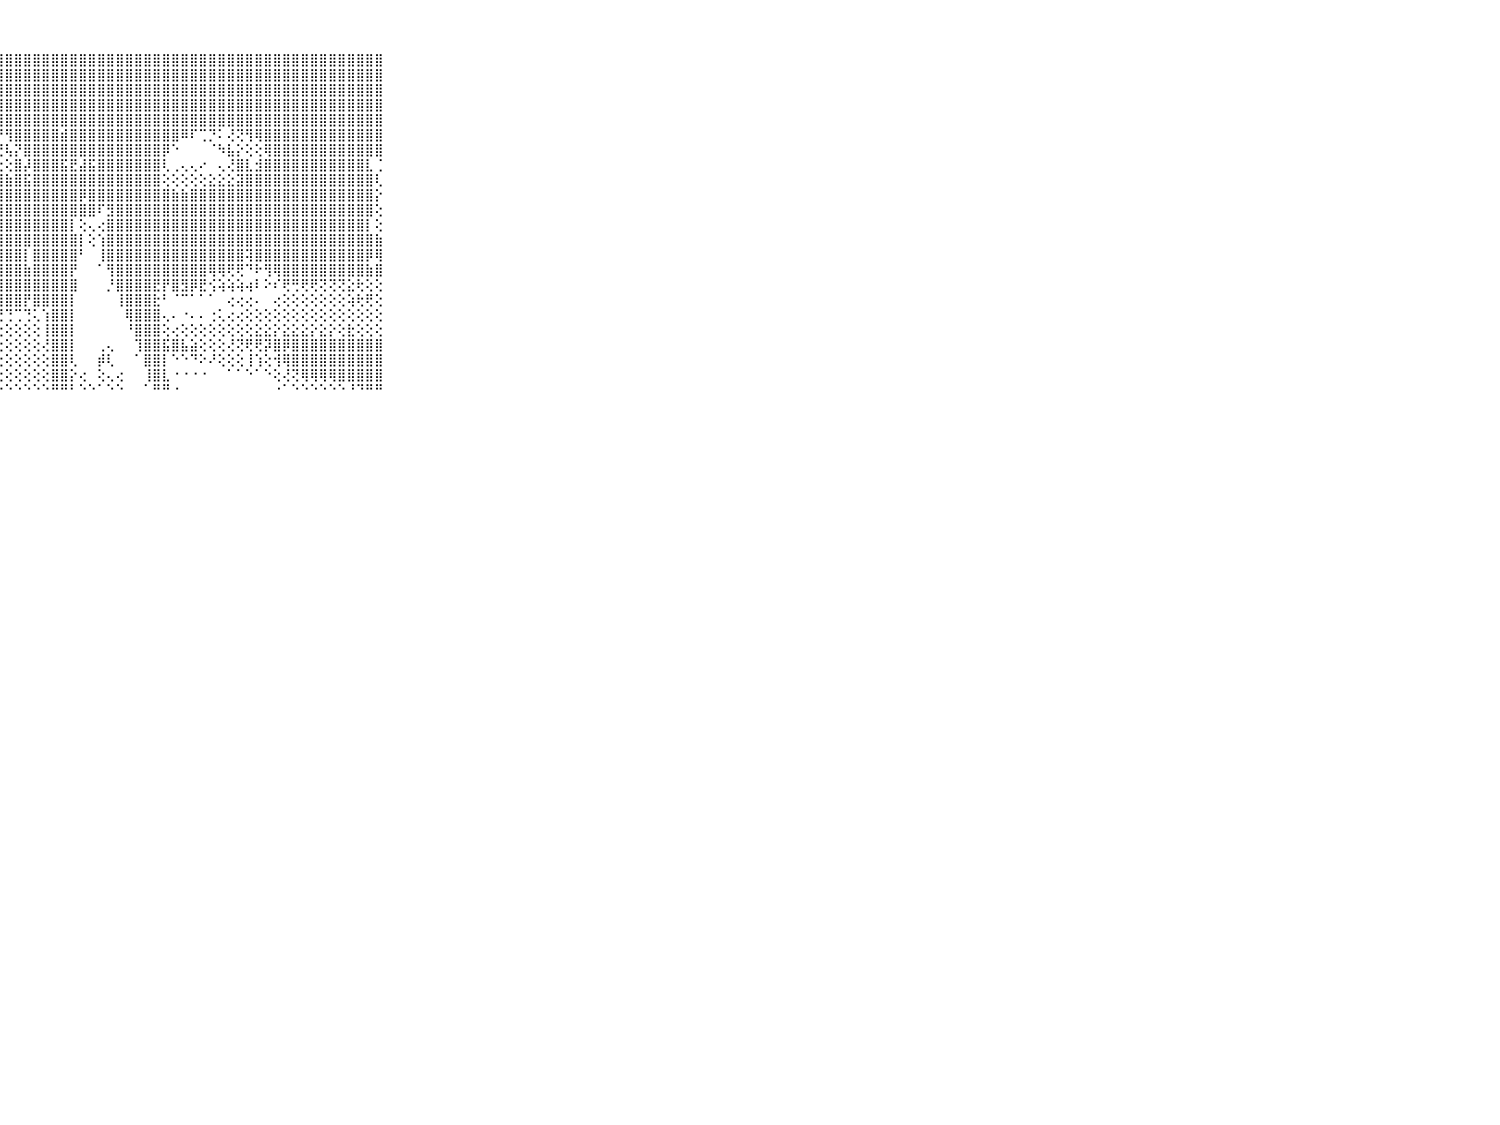

⠀⠀⠀⠀⠀⠀⠀⠀⠀⠀⠀⣿⣿⣿⣿⣿⣿⣿⣿⣿⣿⣿⣿⣿⣿⣿⣿⣿⣿⣿⣿⣿⣿⣿⣿⣿⣿⣿⣿⣿⣿⣿⣿⣿⣿⣿⣿⣿⣿⣿⣿⣿⣿⣿⣿⣿⣿⣿⣿⣿⣿⣿⣿⣿⣿⣿⣿⣿⣿⠀⠀⠀⠀⠀⠀⠀⠀⠀⠀⠀⠀
⠀⠀⠀⠀⠀⠀⠀⠀⠀⠀⠀⣿⣿⣿⣿⣿⣿⣿⣿⣿⣿⣿⣿⣿⣿⣿⣿⣿⣿⣿⣿⣿⣿⣿⣿⣿⣿⣿⣿⣿⣿⣿⣿⣿⣿⣿⣿⣿⣿⣿⣿⣿⣿⣿⣿⣿⣿⣿⣿⣿⣿⣿⣿⣿⣿⣿⣿⣿⣿⠀⠀⠀⠀⠀⠀⠀⠀⠀⠀⠀⠀
⠀⠀⠀⠀⠀⠀⠀⠀⠀⠀⠀⣿⣿⣿⣿⣿⣿⣿⣿⣿⣿⣿⣿⣿⣿⣿⣿⣿⣿⣿⣿⣿⣿⣿⣿⣿⣿⣿⣿⣿⣿⣿⣿⣿⣿⣿⣿⣿⣿⣿⣿⣿⣿⣿⣿⣿⣿⣿⣿⣿⣿⣿⣿⣿⣿⣿⣿⣿⣿⠀⠀⠀⠀⠀⠀⠀⠀⠀⠀⠀⠀
⠀⠀⠀⠀⠀⠀⠀⠀⠀⠀⠀⣿⣿⣿⣿⣿⣿⣿⣿⣿⣿⣿⣿⣿⣿⣿⣿⣿⣿⣿⣿⣿⣿⣿⣿⣿⣿⣿⣿⣿⣿⣿⣿⣿⣿⣿⣿⣿⣿⣿⣿⣿⣿⣿⣿⣿⣿⣿⣿⣿⣿⣿⣿⣿⣿⣿⣿⣿⣿⠀⠀⠀⠀⠀⠀⠀⠀⠀⠀⠀⠀
⠀⠀⠀⠀⠀⠀⠀⠀⠀⠀⠀⣿⣿⣿⣿⣿⣿⣿⣿⢿⢟⢏⢝⢝⢝⢻⢿⣿⣿⣿⣿⣿⣿⣿⣿⣿⣿⣿⣿⣿⣿⣿⣿⣿⣿⣿⣿⣿⣿⣿⣿⣿⣿⣿⣿⣿⣿⣿⣿⣿⣿⣿⣿⣿⣿⣿⣿⣿⣿⠀⠀⠀⠀⠀⠀⠀⠀⠀⠀⠀⠀
⠀⠀⠀⠀⠀⠀⠀⠀⠀⠀⠀⣿⣿⣿⣿⣿⡿⢏⢵⢵⢥⢵⣥⣭⣕⢗⢵⡜⢻⣿⣿⣿⣿⣿⣾⣿⣿⣿⣿⣿⣿⣿⣿⣿⣿⣿⣿⠿⠏⢉⡙⠅⢜⢝⢻⢿⣿⣿⣿⣿⣿⣿⣿⣿⣿⣿⣿⣿⣿⠀⠀⠀⠀⠀⠀⠀⠀⠀⠀⠀⠀
⠀⠀⠀⠀⠀⠀⠀⠀⠀⠀⠀⣿⣿⣿⣿⡟⢕⢕⢕⢕⢕⢕⢕⢕⢕⢕⢕⢝⢧⡝⣿⣿⣿⣿⣿⣿⣿⣿⣿⣿⣿⣿⣿⣿⣿⡿⠑⠀⠀⠀⠈⠳⣧⡕⢕⢕⢿⣿⣿⣿⣿⣿⣿⣿⣿⣿⣿⣿⣿⠀⠀⠀⠀⠀⠀⠀⠀⠀⠀⠀⠀
⠀⠀⠀⠀⠀⠀⠀⠀⠀⠀⠀⣿⣿⣿⣿⣿⣷⣵⣵⣧⣵⣵⣵⣕⣕⡕⢕⢕⢕⣿⡼⣿⣿⣿⣯⣟⣼⣯⣿⣿⣿⣿⣿⣿⣿⢇⢀⢄⢄⠔⠀⢄⢜⣿⣇⣺⣿⣿⣿⣿⣿⣿⣿⣿⣿⣿⣿⣇⢈⠀⠀⠀⠀⠀⠀⠀⠀⠀⠀⠀⠀
⠀⠀⠀⠀⠀⠀⠀⠀⠀⠀⠀⣿⣿⣿⣿⣿⣿⣿⣿⣿⣿⣿⣿⣿⣿⣿⣿⣿⣷⣿⣯⣿⣿⣿⣿⣿⣿⣿⣿⣿⣿⣿⣿⣿⣿⢕⢕⢕⢕⢕⣕⣕⣕⣽⣿⣿⣿⣿⣿⣿⣿⣿⣿⣿⣿⣿⣿⣿⢇⠀⠀⠀⠀⠀⠀⠀⠀⠀⠀⠀⠀
⠀⠀⠀⠀⠀⠀⠀⠀⠀⠀⠀⣿⣿⣿⣿⣿⣿⣿⣿⣿⣿⣿⣿⣿⣿⣿⣿⣿⣿⣿⣿⣿⣿⣿⣿⣿⡿⣿⣿⣿⣿⣿⣿⣿⣿⣿⣷⣷⣿⣿⣿⣿⣿⣿⣿⣿⣿⣿⣿⣿⣿⣿⣿⣿⣿⣿⣿⣿⡕⠀⠀⠀⠀⠀⠀⠀⠀⠀⠀⠀⠀
⠀⠀⠀⠀⠀⠀⠀⠀⠀⠀⠀⣿⣿⣿⣿⣿⣿⣿⣿⣿⣿⣿⣿⣿⣿⣿⣿⣿⣿⣿⣿⣿⣿⣿⣿⣿⣿⣿⠏⣻⣿⣿⣿⣿⣿⣿⣿⣿⣿⣿⣿⣿⣿⣿⣿⣿⣿⣿⣿⣿⣿⣿⣿⣿⣿⣿⣿⣿⢕⠀⠀⠀⠀⠀⠀⠀⠀⠀⠀⠀⠀
⠀⠀⠀⠀⠀⠀⠀⠀⠀⠀⠀⣿⣿⣿⣿⣿⣿⣿⣿⣿⣿⣿⣿⣿⣿⣿⣿⣿⣿⣿⣿⣿⣿⣿⣿⡇⢕⢄⢔⣿⣿⣿⣿⣿⣿⣿⣿⣿⣿⣿⣿⣿⣿⣿⣿⣿⣿⣿⣿⣿⣿⣿⣿⣿⣿⣿⣿⡇⢕⠀⠀⠀⠀⠀⠀⠀⠀⠀⠀⠀⠀
⠀⠀⠀⠀⠀⠀⠀⠀⠀⠀⠀⣿⣿⣿⣿⣿⣿⣿⣿⣿⣿⣿⣿⣿⣿⣿⣿⣿⣿⣿⣿⣿⣿⣿⣿⣿⡇⢕⢱⣿⣿⣿⣿⣿⣿⣿⣿⣿⣿⣿⣿⣿⣿⣿⣿⣿⣿⣿⣿⣿⣿⣿⣿⣿⣿⣿⣿⣿⣷⠀⠀⠀⠀⠀⠀⠀⠀⠀⠀⠀⠀
⠀⠀⠀⠀⠀⠀⠀⠀⠀⠀⠀⢿⢿⣿⣿⣿⣿⣿⣿⣿⣿⣿⣿⣿⣿⣿⣿⣿⣿⣿⡇⣿⣿⣿⣿⣿⠃⠀⢸⣿⣿⣿⣿⣿⣿⣿⣿⣿⣿⣿⣿⣿⣿⣿⢽⣿⣿⣿⣿⣿⣿⣿⣿⣿⣿⣿⣿⡿⢿⠀⠀⠀⠀⠀⠀⠀⠀⠀⠀⠀⠀
⠀⠀⠀⠀⠀⠀⠀⠀⠀⠀⠀⣹⣿⣿⣿⣿⣿⣿⣿⣿⣿⣿⣿⣿⣿⣿⣿⣿⣿⣿⣷⣿⣿⣿⣿⡟⠀⠀⠁⢻⣿⣿⣿⣿⣿⣿⣿⣿⣿⣿⢿⢿⢟⢟⠙⠗⢻⢿⣿⣿⣿⣿⣿⣿⣿⣿⣿⣷⣿⠀⠀⠀⠀⠀⠀⠀⠀⠀⠀⠀⠀
⠀⠀⠀⠀⠀⠀⠀⠀⠀⠀⠀⣿⣿⣿⣿⣿⣿⣿⣿⣿⣿⣿⣿⣿⣿⣿⣿⣿⣿⣿⣿⣿⣿⣿⣿⣿⠀⠀⠀⡘⣿⣿⣿⣿⣟⡟⣿⣻⡿⣟⢪⢵⢵⢵⢴⠇⠕⠎⢟⢛⢟⢟⢝⢝⢝⣕⢗⢕⢕⠀⠀⠀⠀⠀⠀⠀⠀⠀⠀⠀⠀
⠀⠀⠀⠀⠀⠀⠀⠀⠀⠀⠀⣿⣿⣿⣿⣷⣷⣾⣷⣷⣷⣵⣵⡯⣽⣿⣻⣿⣿⣿⡟⣿⣿⣿⣿⡇⠀⠀⠀⠀⢸⣿⣿⣿⣗⠃⠈⠉⠁⠁⠁⠀⢔⢔⢔⠄⠀⢔⢕⢕⢕⢕⢕⢕⢕⢵⢗⢟⢕⠀⠀⠀⠀⠀⠀⠀⠀⠀⠀⠀⠀
⠀⠀⠀⠀⠀⠀⠀⠀⠀⠀⠀⣿⣿⣿⣿⣿⣿⣿⣿⢿⠿⠿⠿⠟⢟⢛⢛⢛⢙⢉⢙⢅⢱⣿⣿⡇⠀⠀⠀⠀⠀⢿⣿⣿⣿⢄⠄⠐⠄⠄⢐⢅⢔⢔⢕⢕⢕⢕⢕⢕⢕⢕⢕⢕⢕⢕⢕⢕⢕⠀⠀⠀⠀⠀⠀⠀⠀⠀⠀⠀⠀
⠀⠀⠀⠀⠀⠀⠀⠀⠀⠀⠀⠁⠍⢅⢅⢅⢔⢔⢔⢕⢕⢕⢕⢕⢕⢕⢕⢕⢕⢕⢕⢕⢸⣿⣿⡇⠀⠀⠀⠀⠀⠘⣿⣿⣿⢕⢔⢕⢕⢕⢕⢕⢕⢕⢕⣕⣕⡕⣕⣕⣕⡕⣕⡕⢕⣗⢕⢕⢕⠀⠀⠀⠀⠀⠀⠀⠀⠀⠀⠀⠀
⠀⠀⠀⠀⠀⠀⠀⠀⠀⠀⠀⠔⢄⢕⢕⢕⢕⢕⢕⢕⢕⢕⢕⢕⢕⢕⢕⢕⢕⢕⢕⢕⢜⣿⣿⡇⠀⠀⢀⢄⠀⠀⢹⣿⣿⣯⣿⣧⣵⢕⢕⢕⢜⢝⢟⢟⡽⣿⡿⣿⣿⣿⣿⣿⣿⣿⣿⣿⣿⠀⠀⠀⠀⠀⠀⠀⠀⠀⠀⠀⠀
⠀⠀⠀⠀⠀⠀⠀⠀⠀⠀⠀⠀⢑⢕⢕⢕⢕⢕⢕⢕⢕⢕⢕⢕⢕⢕⢕⢕⢕⢕⢕⢕⢕⣿⣿⢇⠀⠀⡾⢇⠀⠀⠁⣿⣿⡇⠑⠑⠙⠕⠜⢕⢕⢕⢸⢱⢕⢺⢿⣿⣿⣿⣿⣿⣿⣿⣿⣿⣿⠀⠀⠀⠀⠀⠀⠀⠀⠀⠀⠀⠀
⠀⠀⠀⠀⠀⠀⠀⠀⠀⠀⠀⢕⢕⢕⢕⢕⢕⢕⢕⢕⢕⢕⢕⢕⢕⢕⢕⢕⢕⢕⢕⢕⢕⣿⣿⡕⢔⠀⢕⢄⢔⠀⠀⢸⣿⣇⠐⠐⠐⠐⠀⠀⠁⠁⠑⠁⠑⢕⢜⢝⢿⢿⢿⢿⣿⣿⣿⣿⣿⠀⠀⠀⠀⠀⠀⠀⠀⠀⠀⠀⠀
⠀⠀⠀⠀⠀⠀⠀⠀⠀⠀⠀⠐⠁⠑⠑⠑⠑⠑⠑⠑⠑⠑⠑⠑⠑⠑⠑⠑⠑⠑⠑⠑⠑⠛⠛⠃⠑⠑⠁⠑⠑⠀⠀⠁⠛⠛⠐⠀⠀⠀⠀⠀⠀⠀⠀⠀⠀⠐⠁⠑⠑⠑⠑⠑⠑⠘⠙⠛⠛⠀⠀⠀⠀⠀⠀⠀⠀⠀⠀⠀⠀